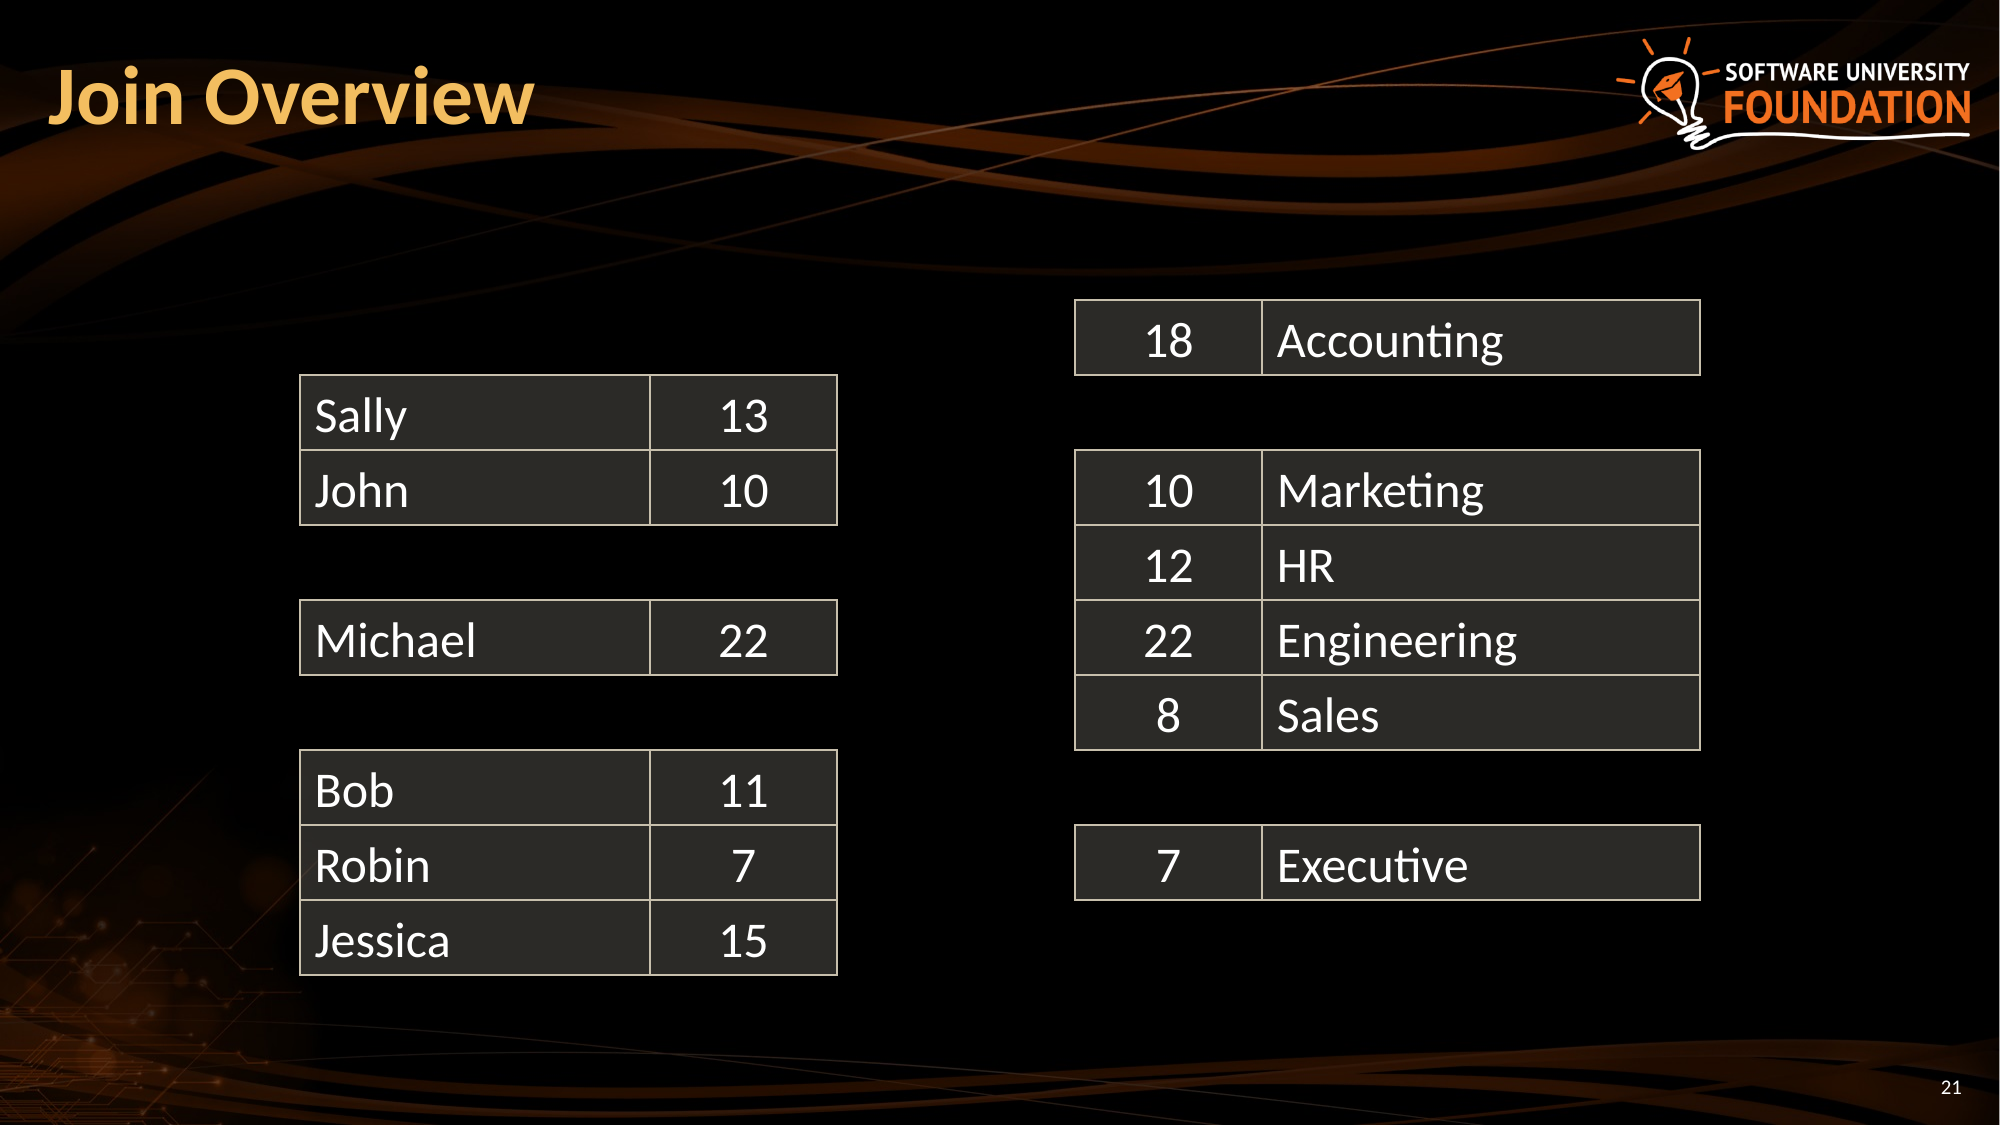

# Join Overview
18
Accounting
Sally
13
John
10
10
Marketing
12
HR
Michael
22
22
Engineering
8
Sales
Bob
11
Robin
7
7
Executive
Jessica
15
21